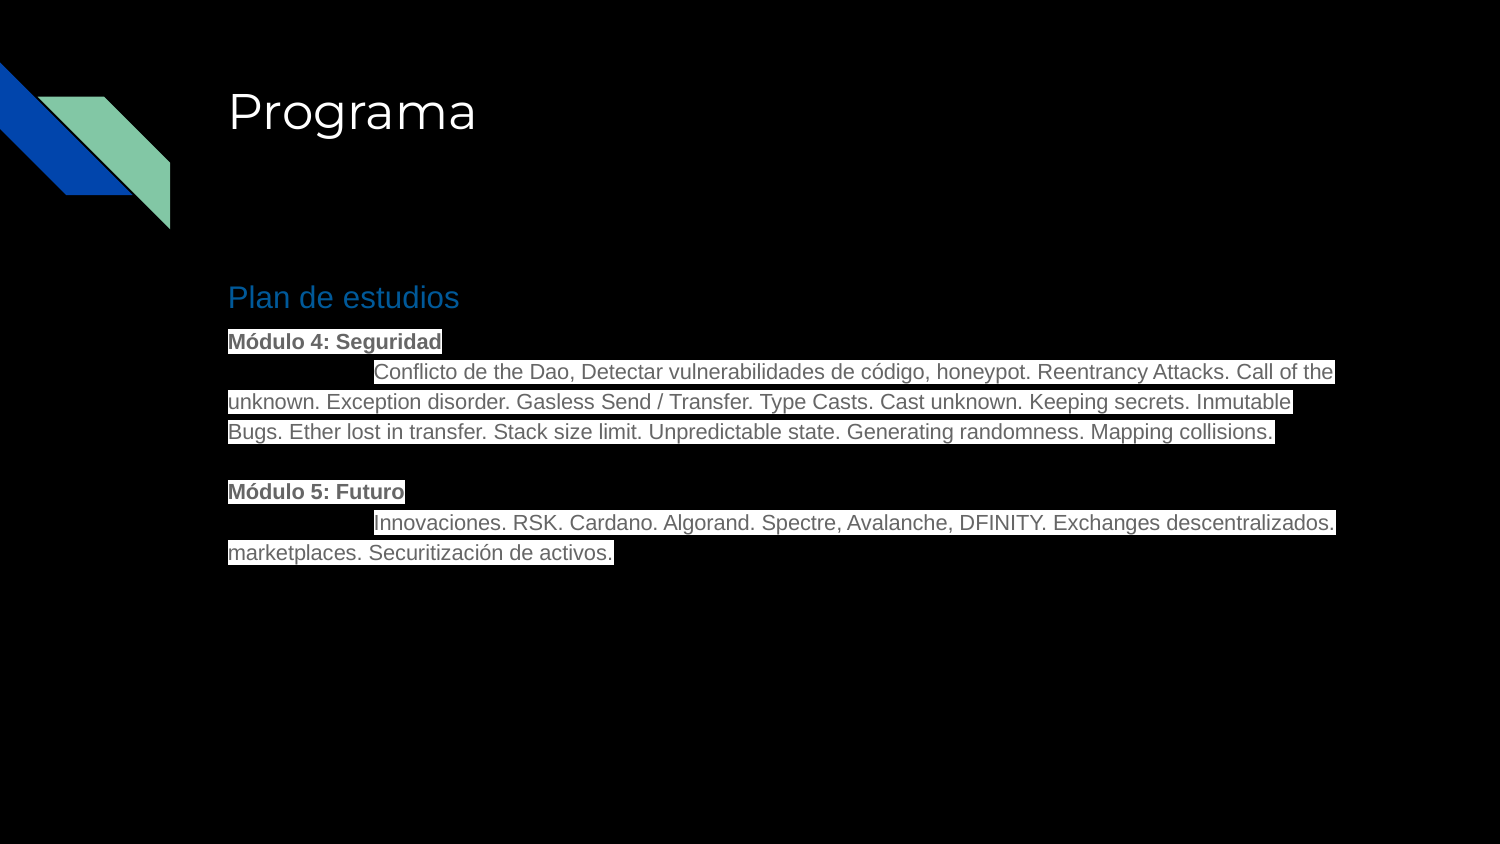

# Programa
Plan de estudios
Módulo 4: Seguridad
Conflicto de the Dao, Detectar vulnerabilidades de código, honeypot. Reentrancy Attacks. Call of the unknown. Exception disorder. Gasless Send / Transfer. Type Casts. Cast unknown. Keeping secrets. Inmutable Bugs. Ether lost in transfer. Stack size limit. Unpredictable state. Generating randomness. Mapping collisions.

Módulo 5: Futuro
Innovaciones. RSK. Cardano. Algorand. Spectre, Avalanche, DFINITY. Exchanges descentralizados. marketplaces. Securitización de activos.